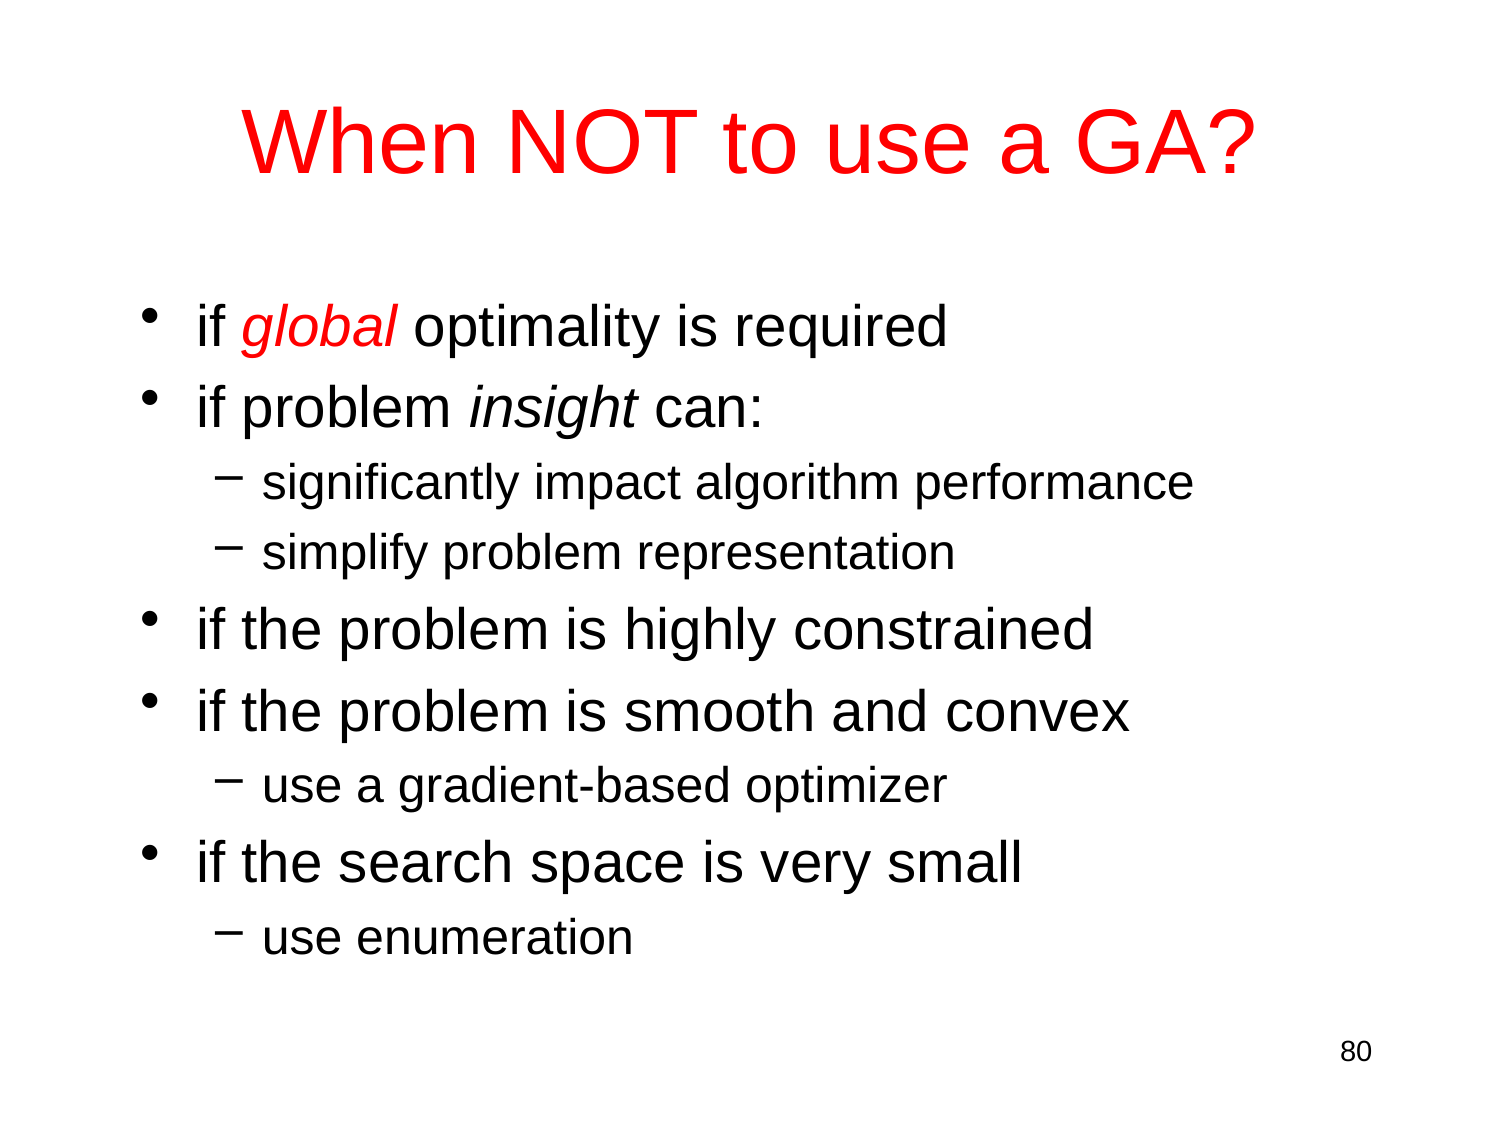

# When NOT to use a GA?
if global optimality is required
if problem insight can:
significantly impact algorithm performance
simplify problem representation
if the problem is highly constrained
if the problem is smooth and convex
use a gradient-based optimizer
if the search space is very small
use enumeration
80